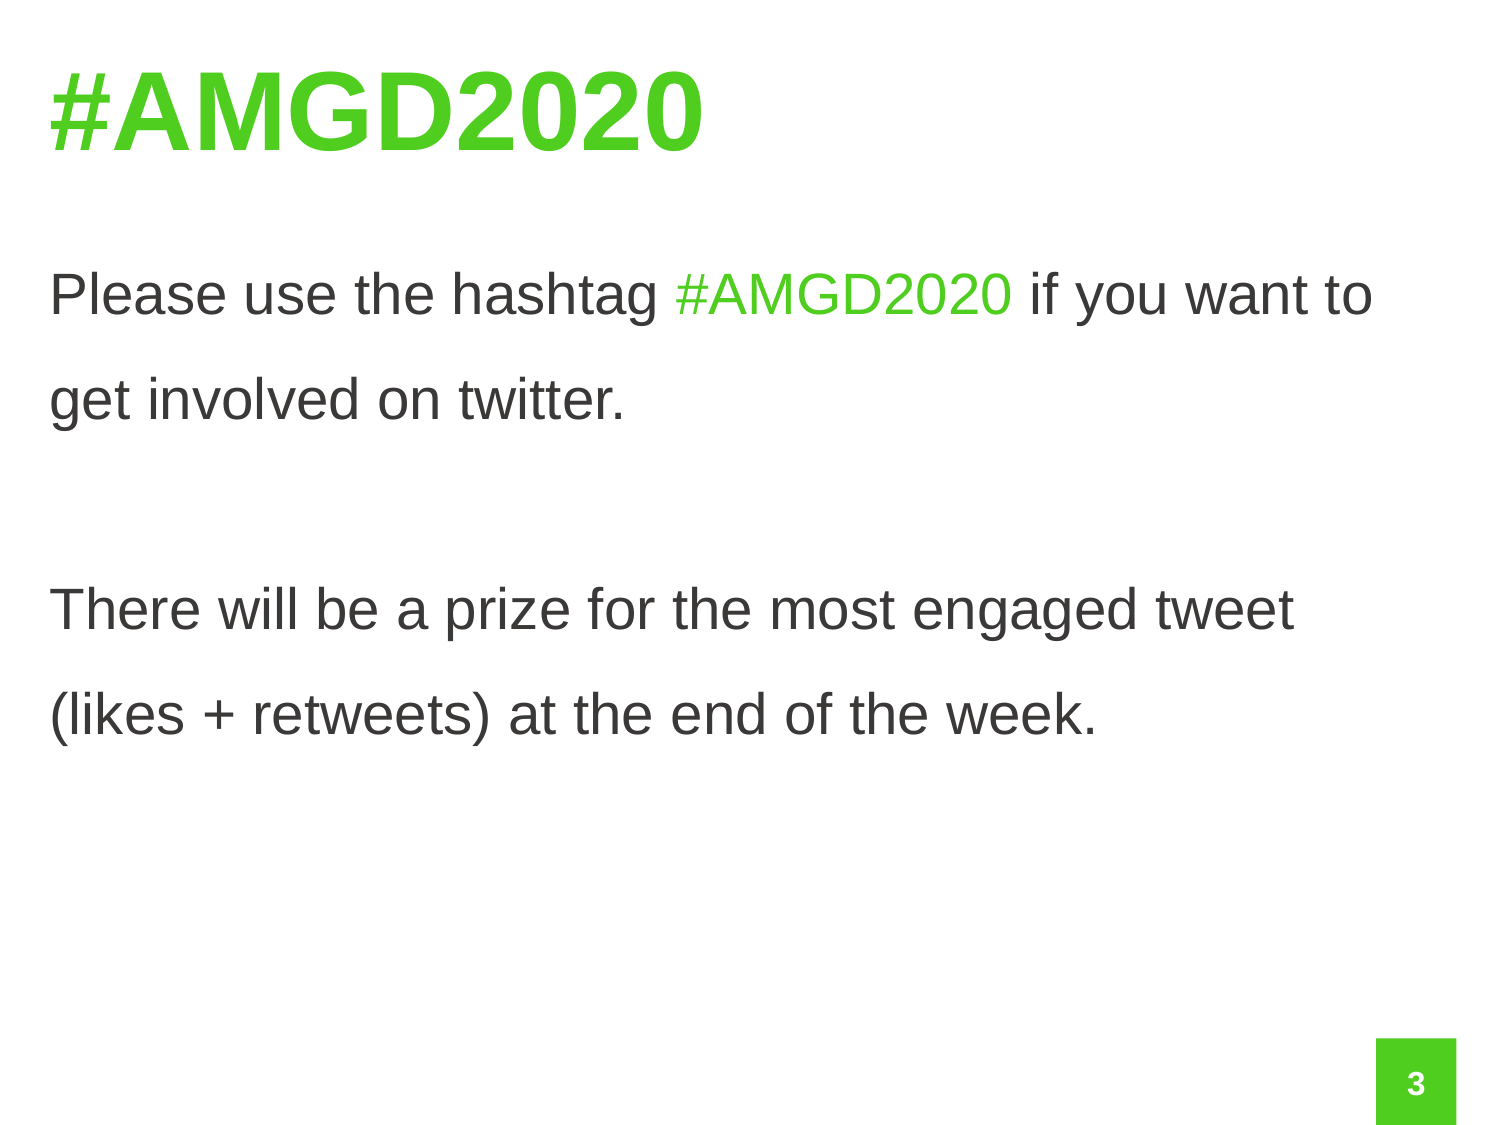

#AMGD2020
Please use the hashtag #AMGD2020 if you want to get involved on twitter.

There will be a prize for the most engaged tweet (likes + retweets) at the end of the week.

3